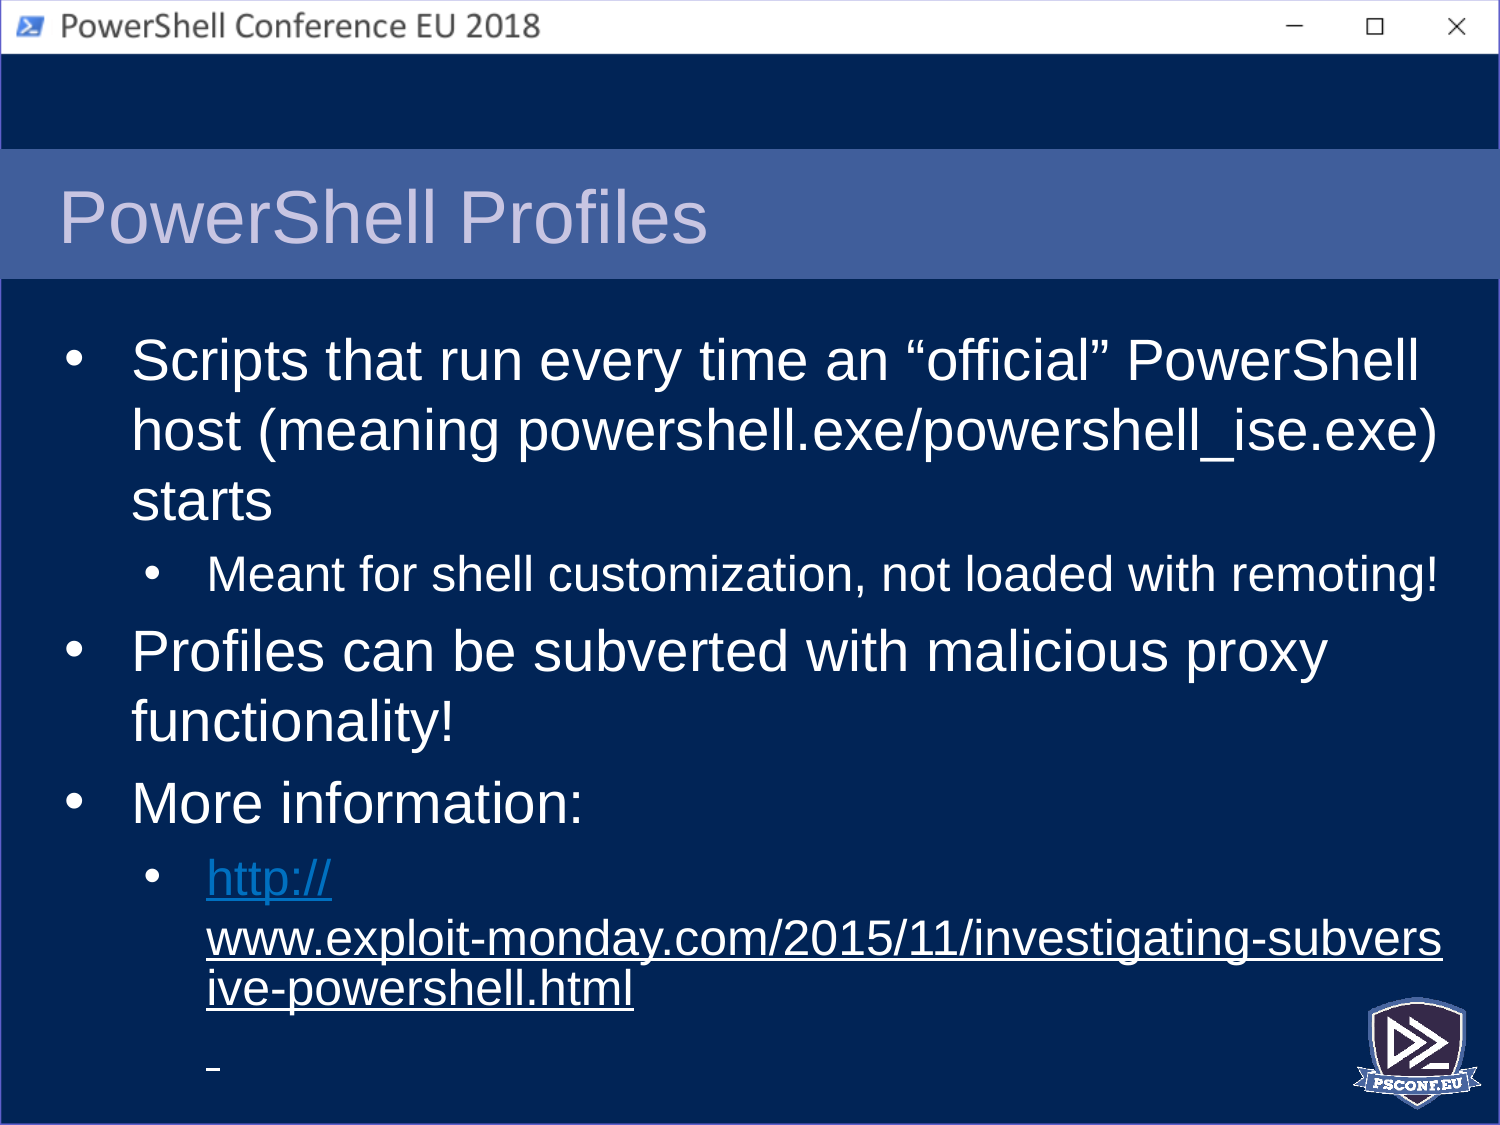

# PowerShell Profiles
Scripts that run every time an “official” PowerShell host (meaning powershell.exe/powershell_ise.exe) starts
Meant for shell customization, not loaded with remoting!
Profiles can be subverted with malicious proxy functionality!
More information:
http://www.exploit-monday.com/2015/11/investigating-subversive-powershell.html